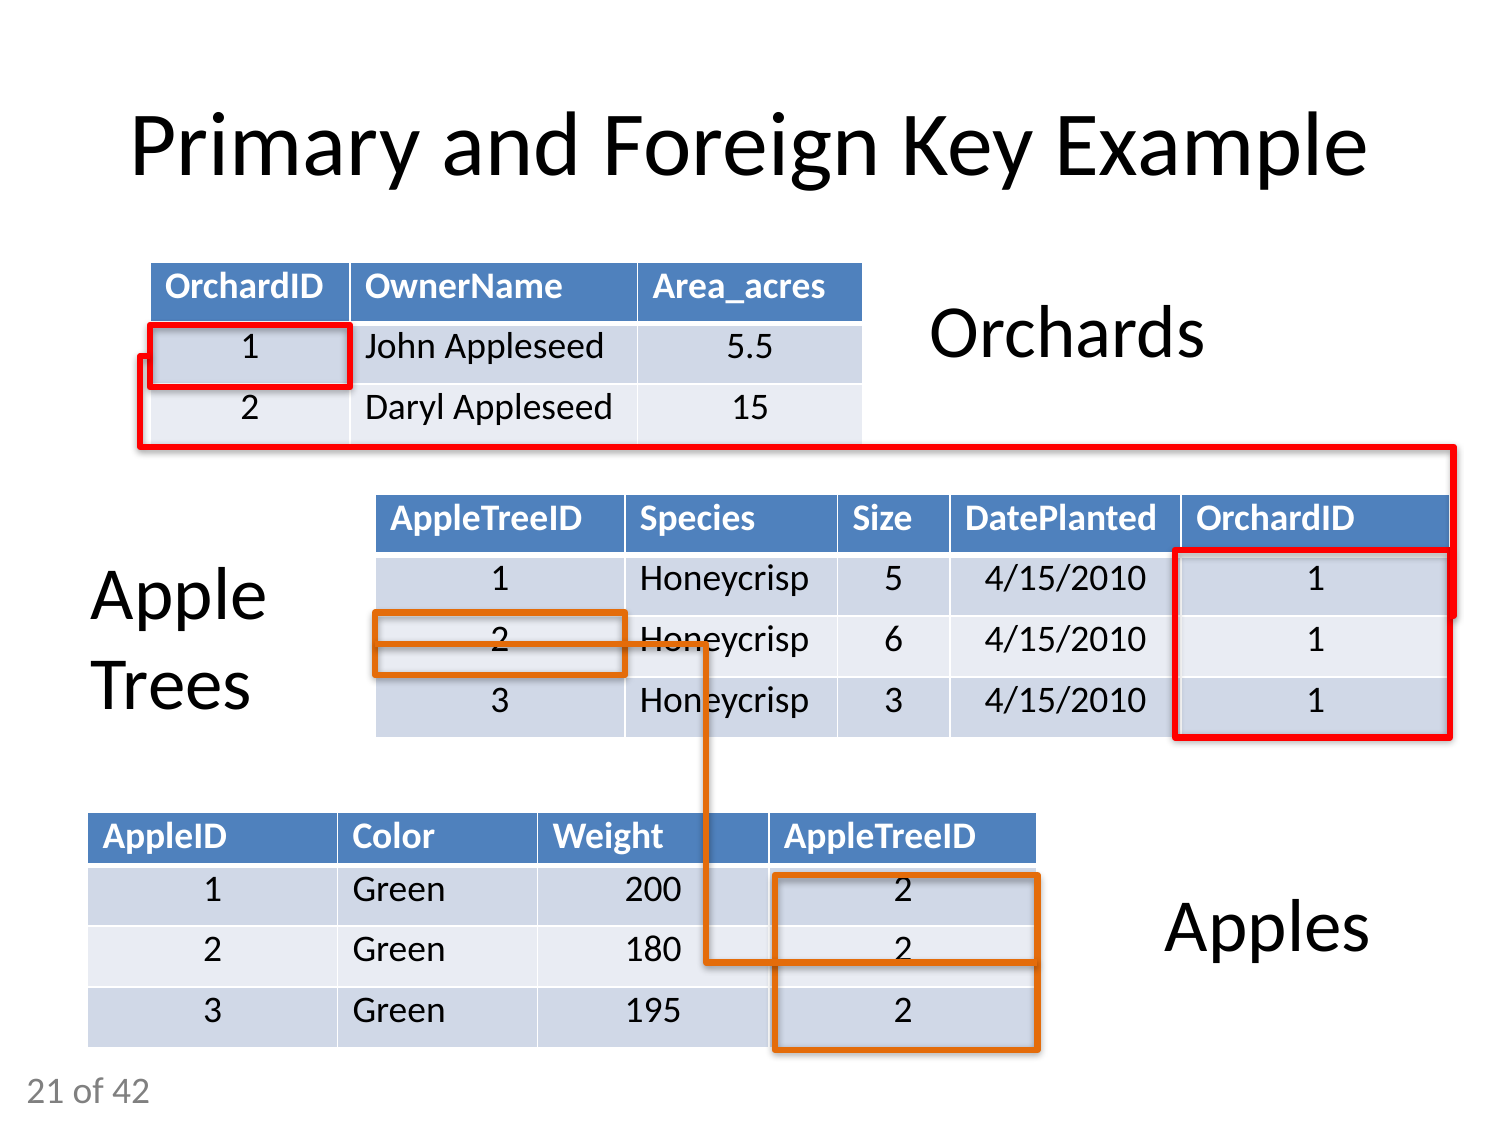

# Primary and Foreign Key Example
| OrchardID | OwnerName | Area\_acres |
| --- | --- | --- |
| 1 | John Appleseed | 5.5 |
| 2 | Daryl Appleseed | 15 |
Orchards

| AppleTreeID | Species | Size | DatePlanted | OrchardID |
| --- | --- | --- | --- | --- |
| 1 | Honeycrisp | 5 | 4/15/2010 | 1 |
| 2 | Honeycrisp | 6 | 4/15/2010 | 1 |
| 3 | Honeycrisp | 3 | 4/15/2010 | 1 |
Apple
Trees

| AppleID | Color | Weight | AppleTreeID |
| --- | --- | --- | --- |
| 1 | Green | 200 | 2 |
| 2 | Green | 180 | 2 |
| 3 | Green | 195 | 2 |
Apples